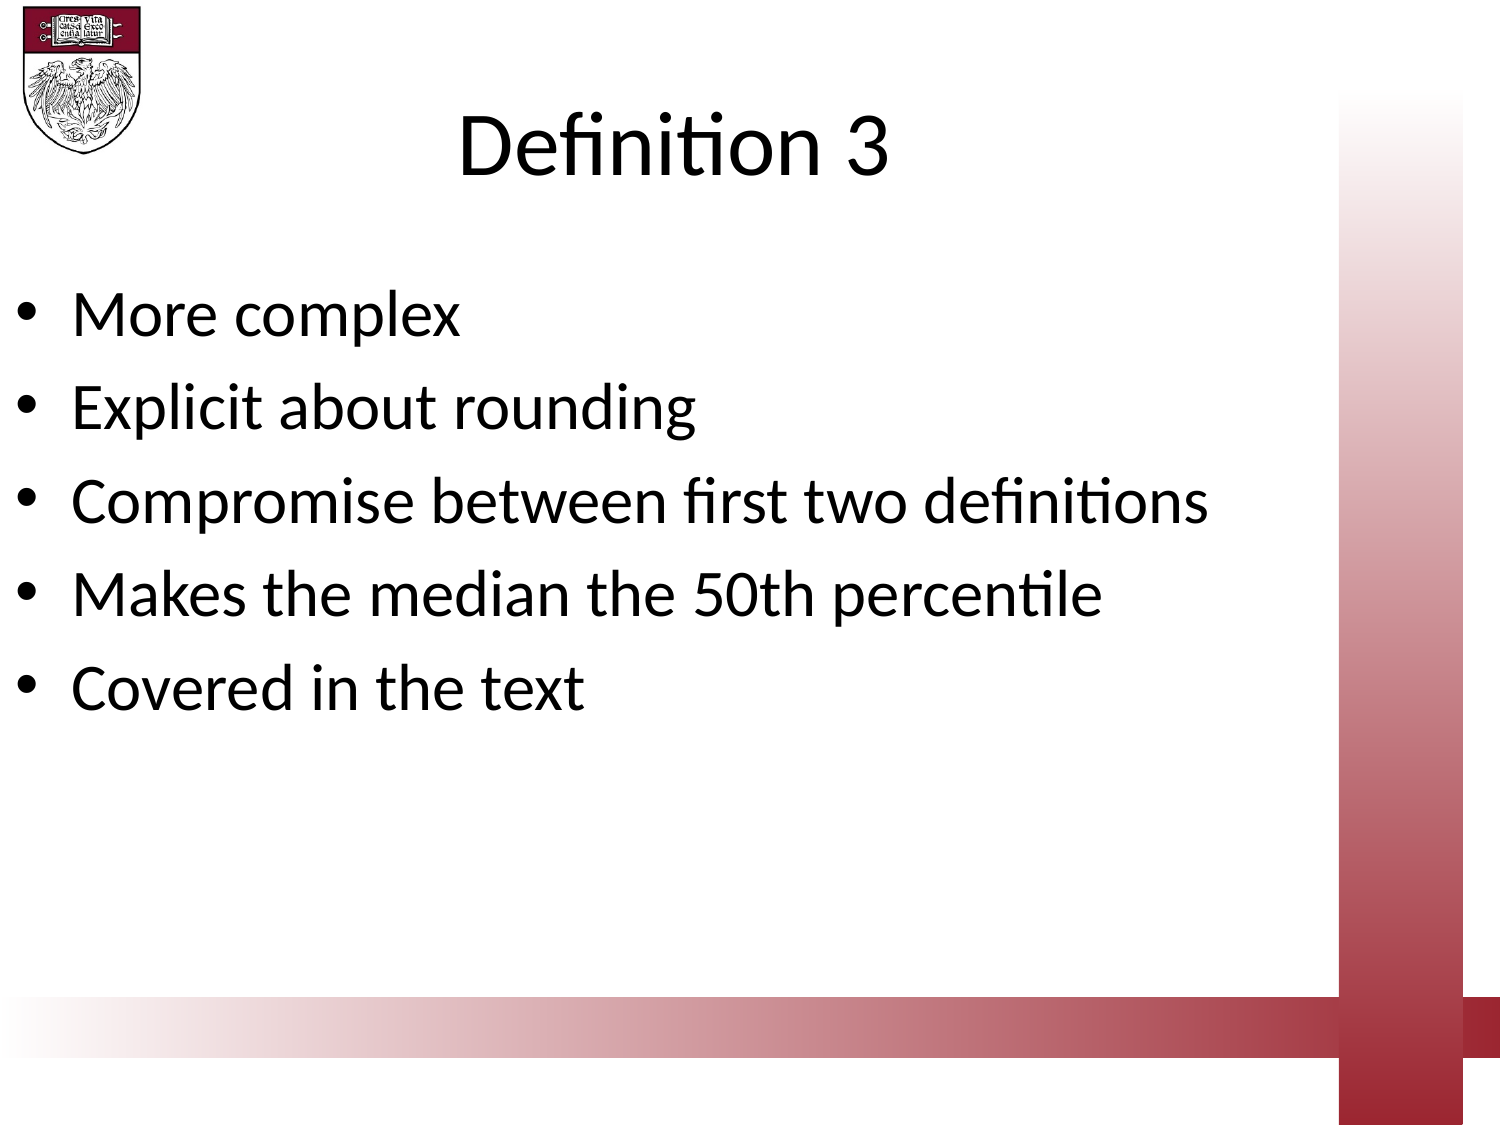

Definition 3
More complex
Explicit about rounding
Compromise between first two definitions
Makes the median the 50th percentile
Covered in the text